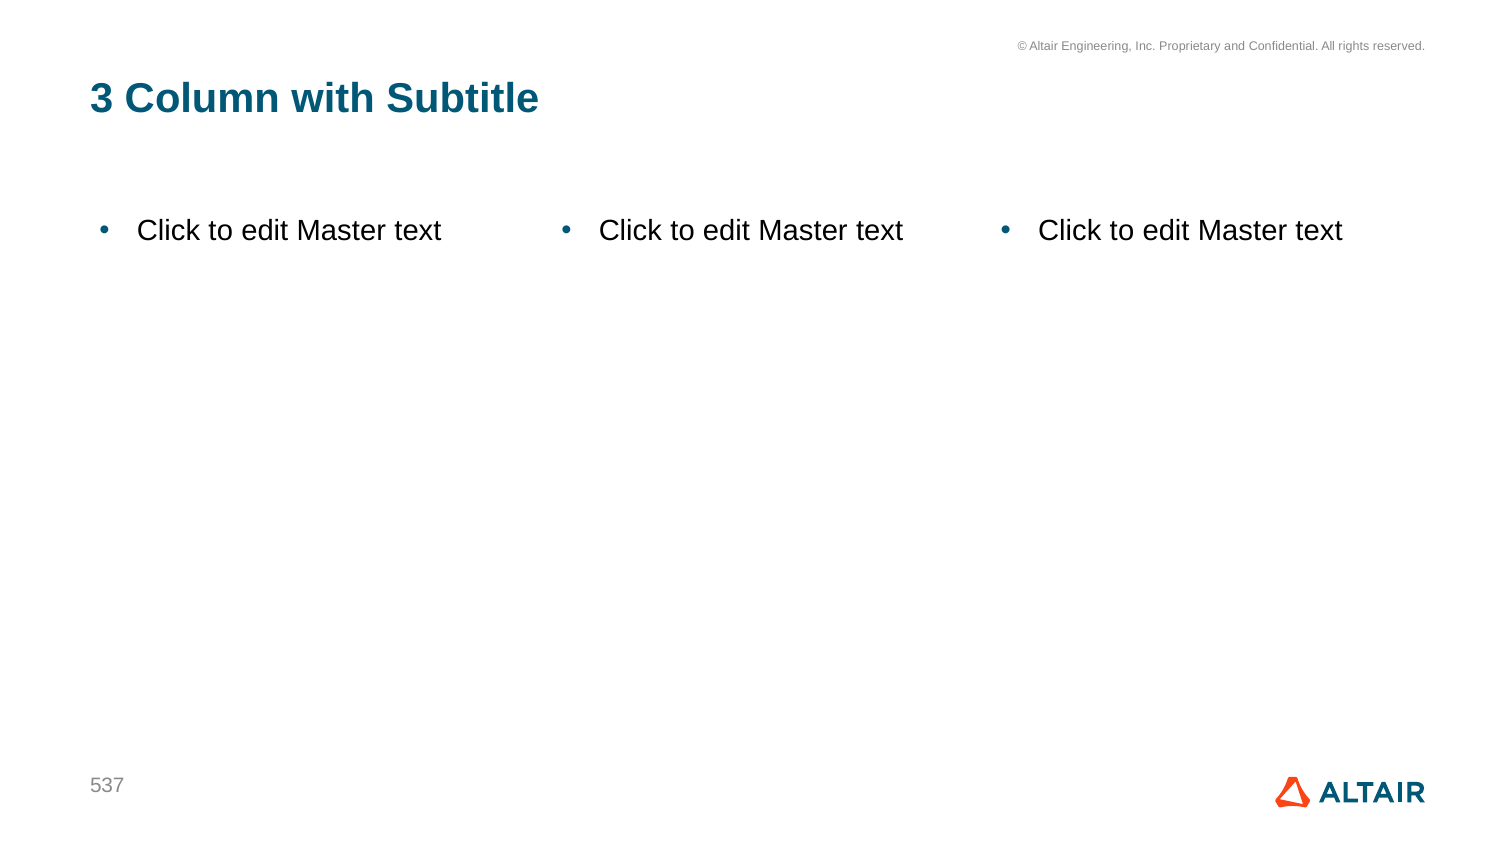

# 3 Column with Subtitle

Click to edit Master text
Click to edit Master text
Click to edit Master text
537